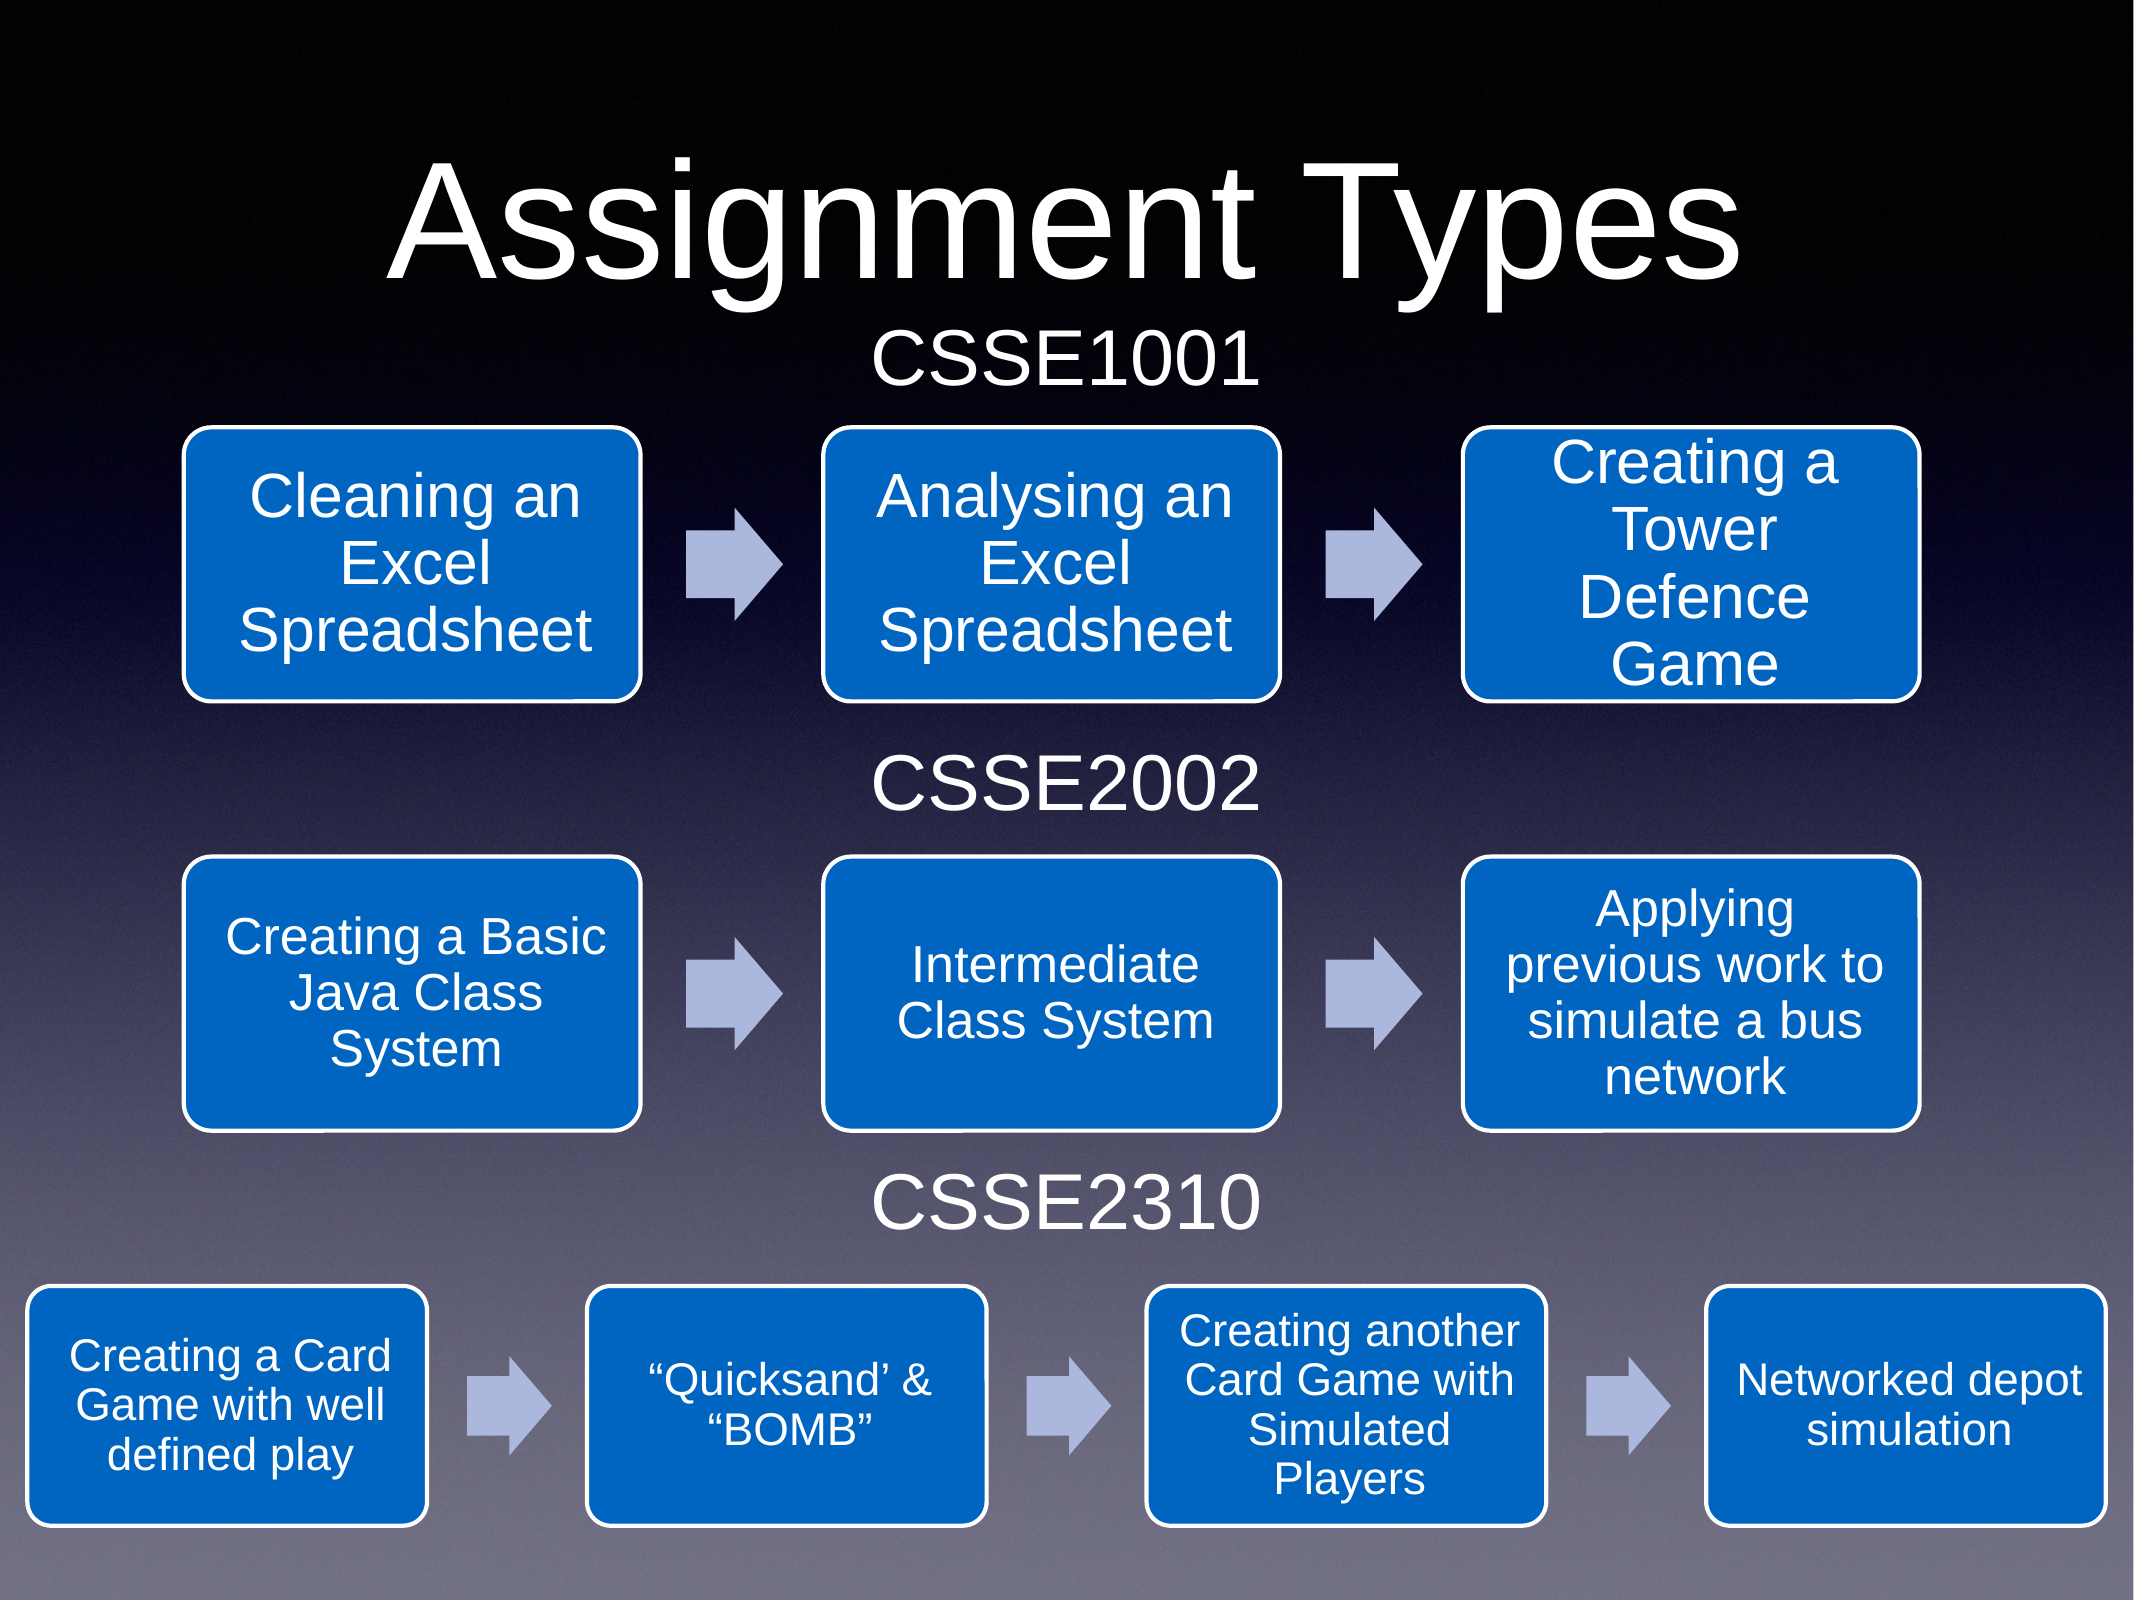

# Assignment Types
CSSE1001
Cleaning an Excel Spreadsheet

Analysing an Excel Spreadsheet

Creating a Tower Defence Game
CSSE2002
Creating a Basic Java Class System

Intermediate Class System

Applying previous work to simulate a bus network
CSSE2310
Creating a Card Game with well defined play

“Quicksand’ & “BOMB”

Creating another Card Game with Simulated Players

Networked depot simulation